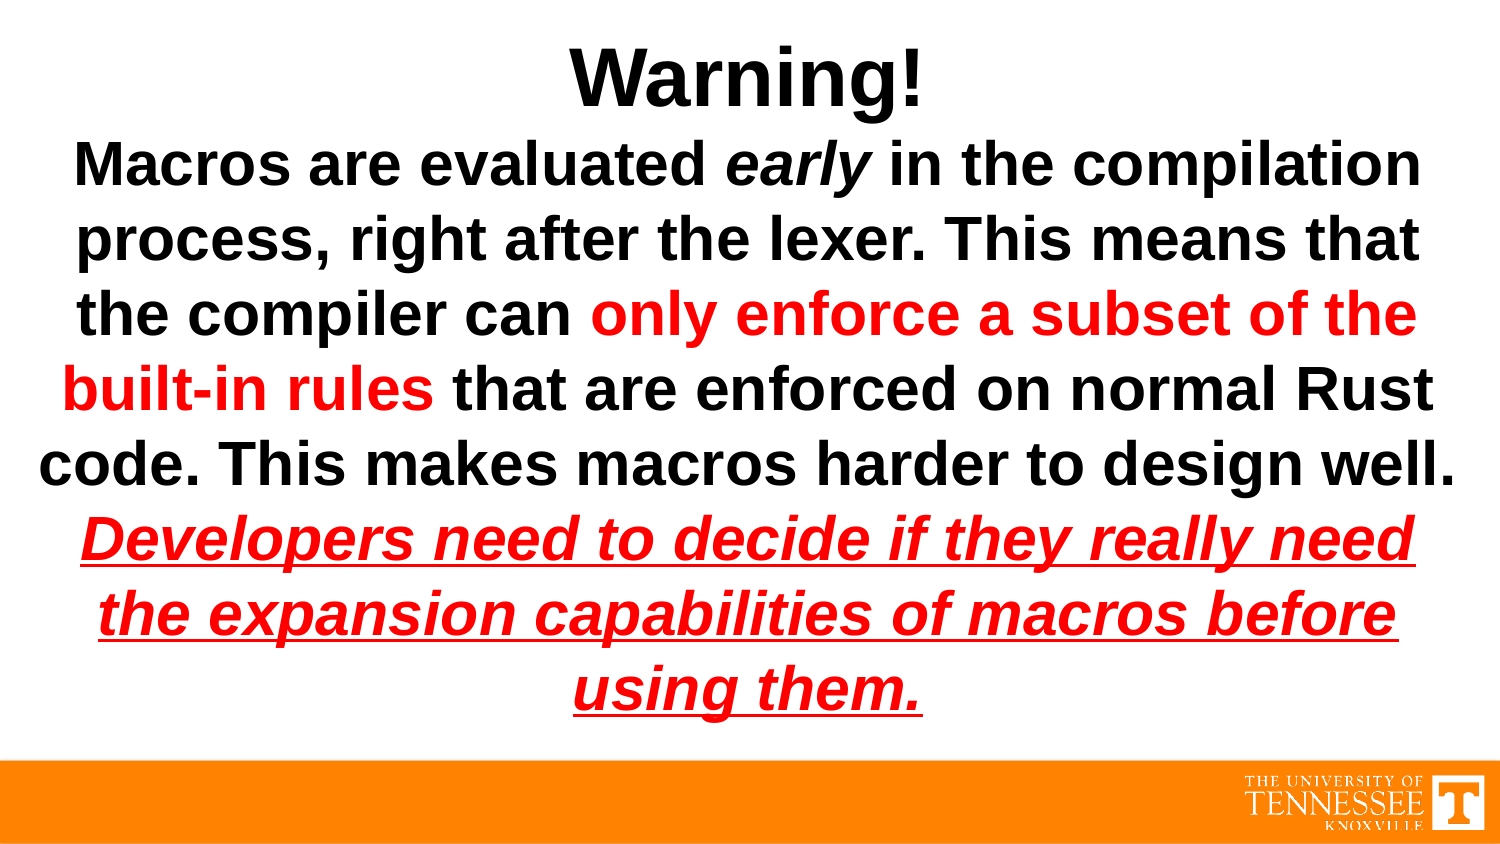

Warning!
Macros are evaluated early in the compilation process, right after the lexer. This means that the compiler can only enforce a subset of the built-in rules that are enforced on normal Rust code. This makes macros harder to design well. Developers need to decide if they really need the expansion capabilities of macros before using them.